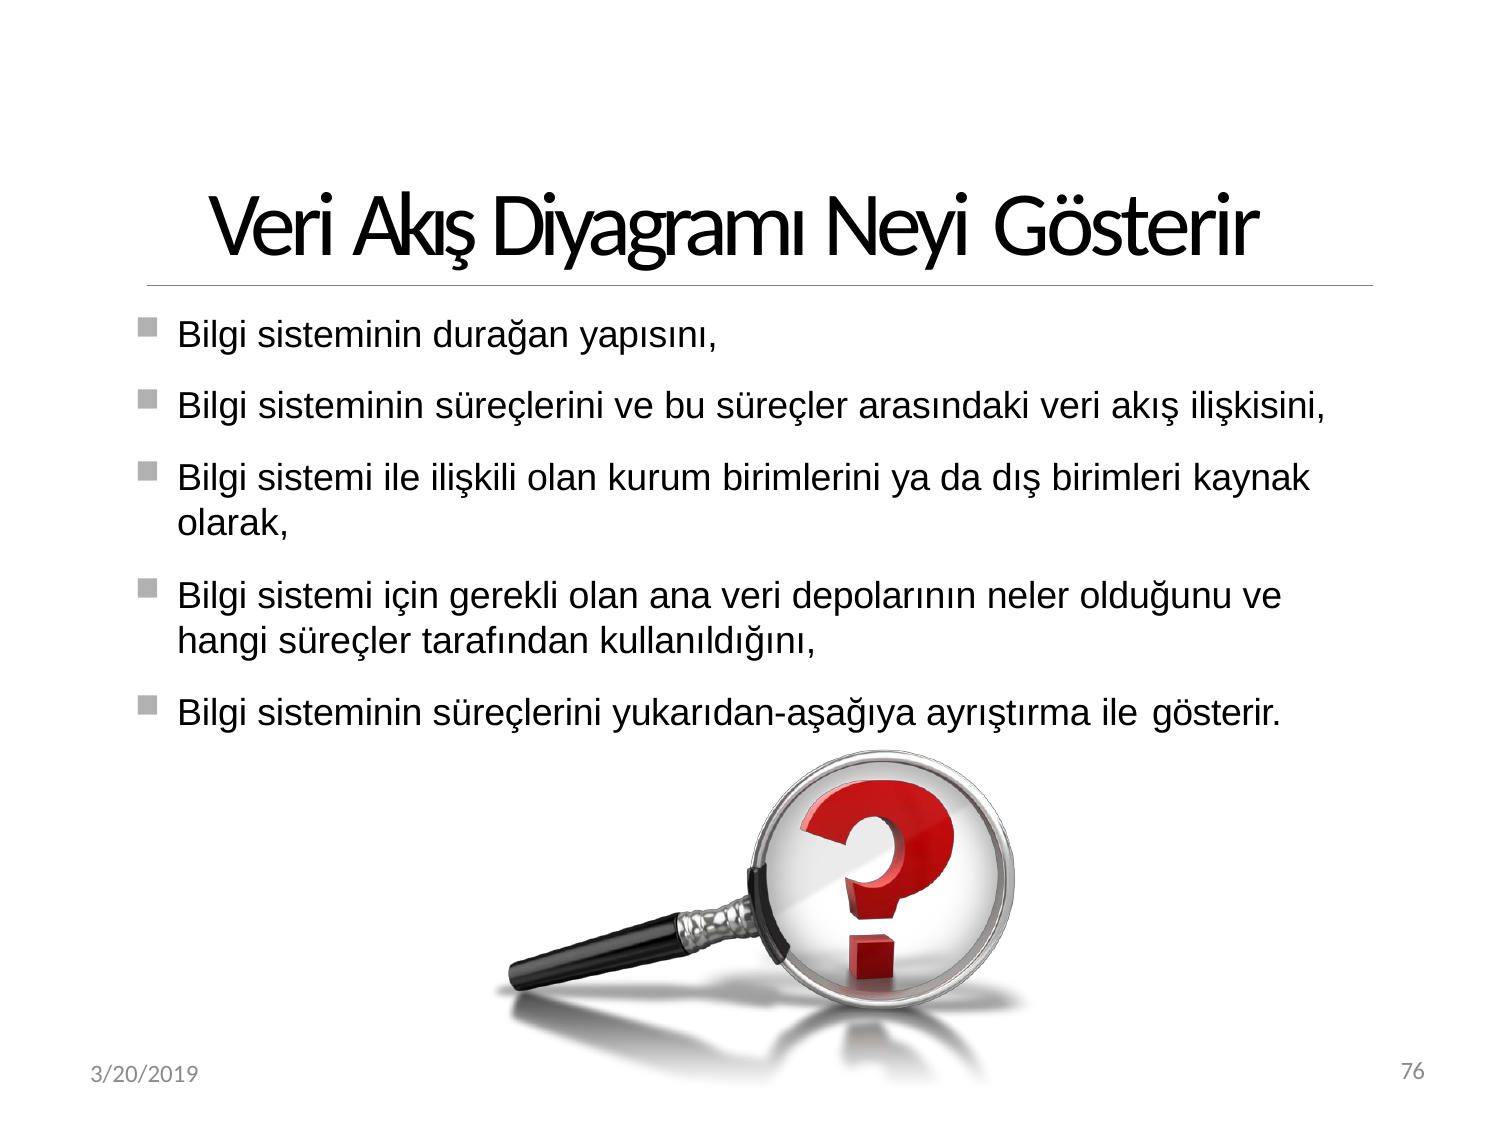

# Veri Akış Diyagramı Neyi Gösterir

Bilgi sisteminin durağan yapısını,
Bilgi sisteminin süreçlerini ve bu süreçler arasındaki veri akış ilişkisini,
Bilgi sistemi ile ilişkili olan kurum birimlerini ya da dış birimleri kaynak
olarak,
Bilgi sistemi için gerekli olan ana veri depolarının neler olduğunu ve  hangi süreçler tarafından kullanıldığını,
Bilgi sisteminin süreçlerini yukarıdan-aşağıya ayrıştırma ile gösterir.

3/20/2019
76